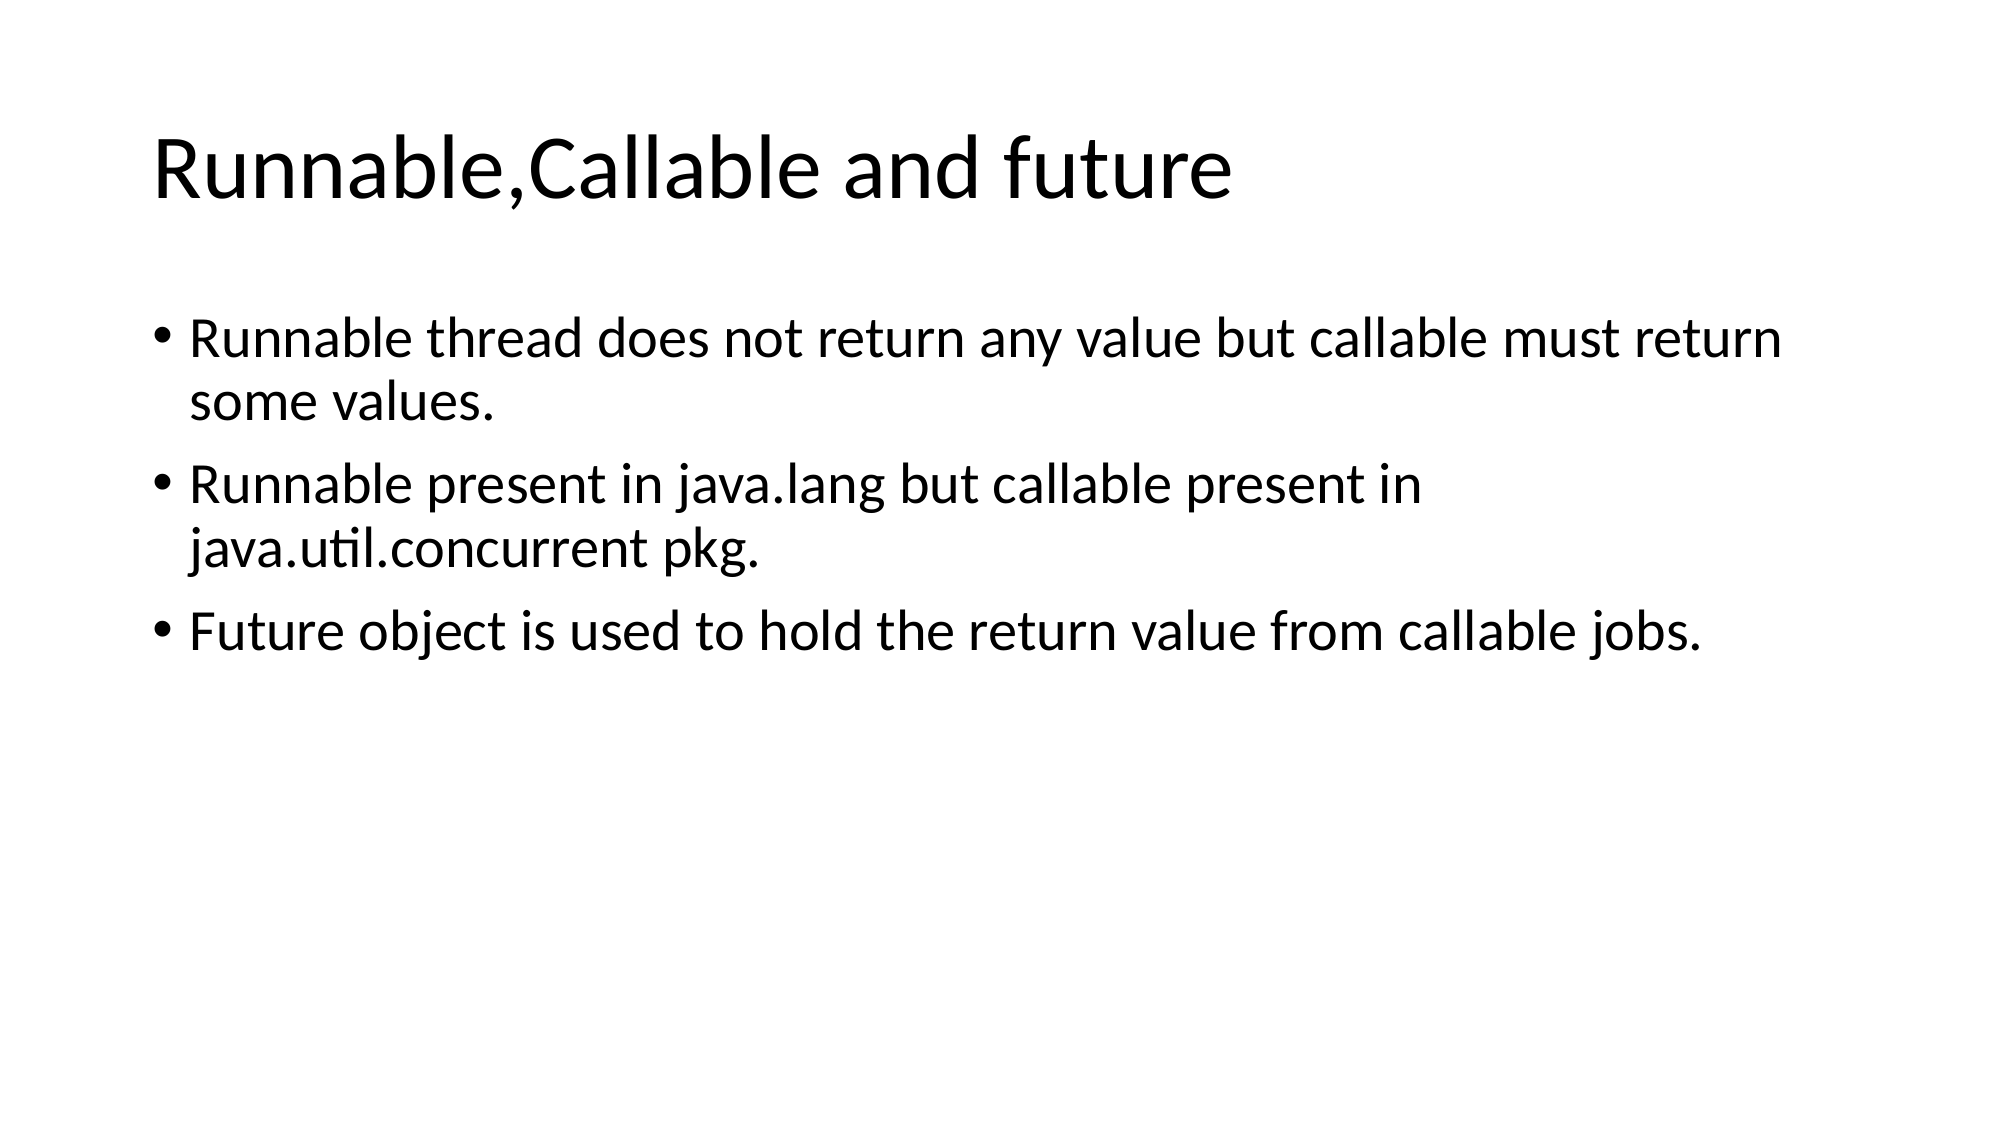

# Runnable,Callable and future
Runnable thread does not return any value but callable must return some values.
Runnable present in java.lang but callable present in java.util.concurrent pkg.
Future object is used to hold the return value from callable jobs.